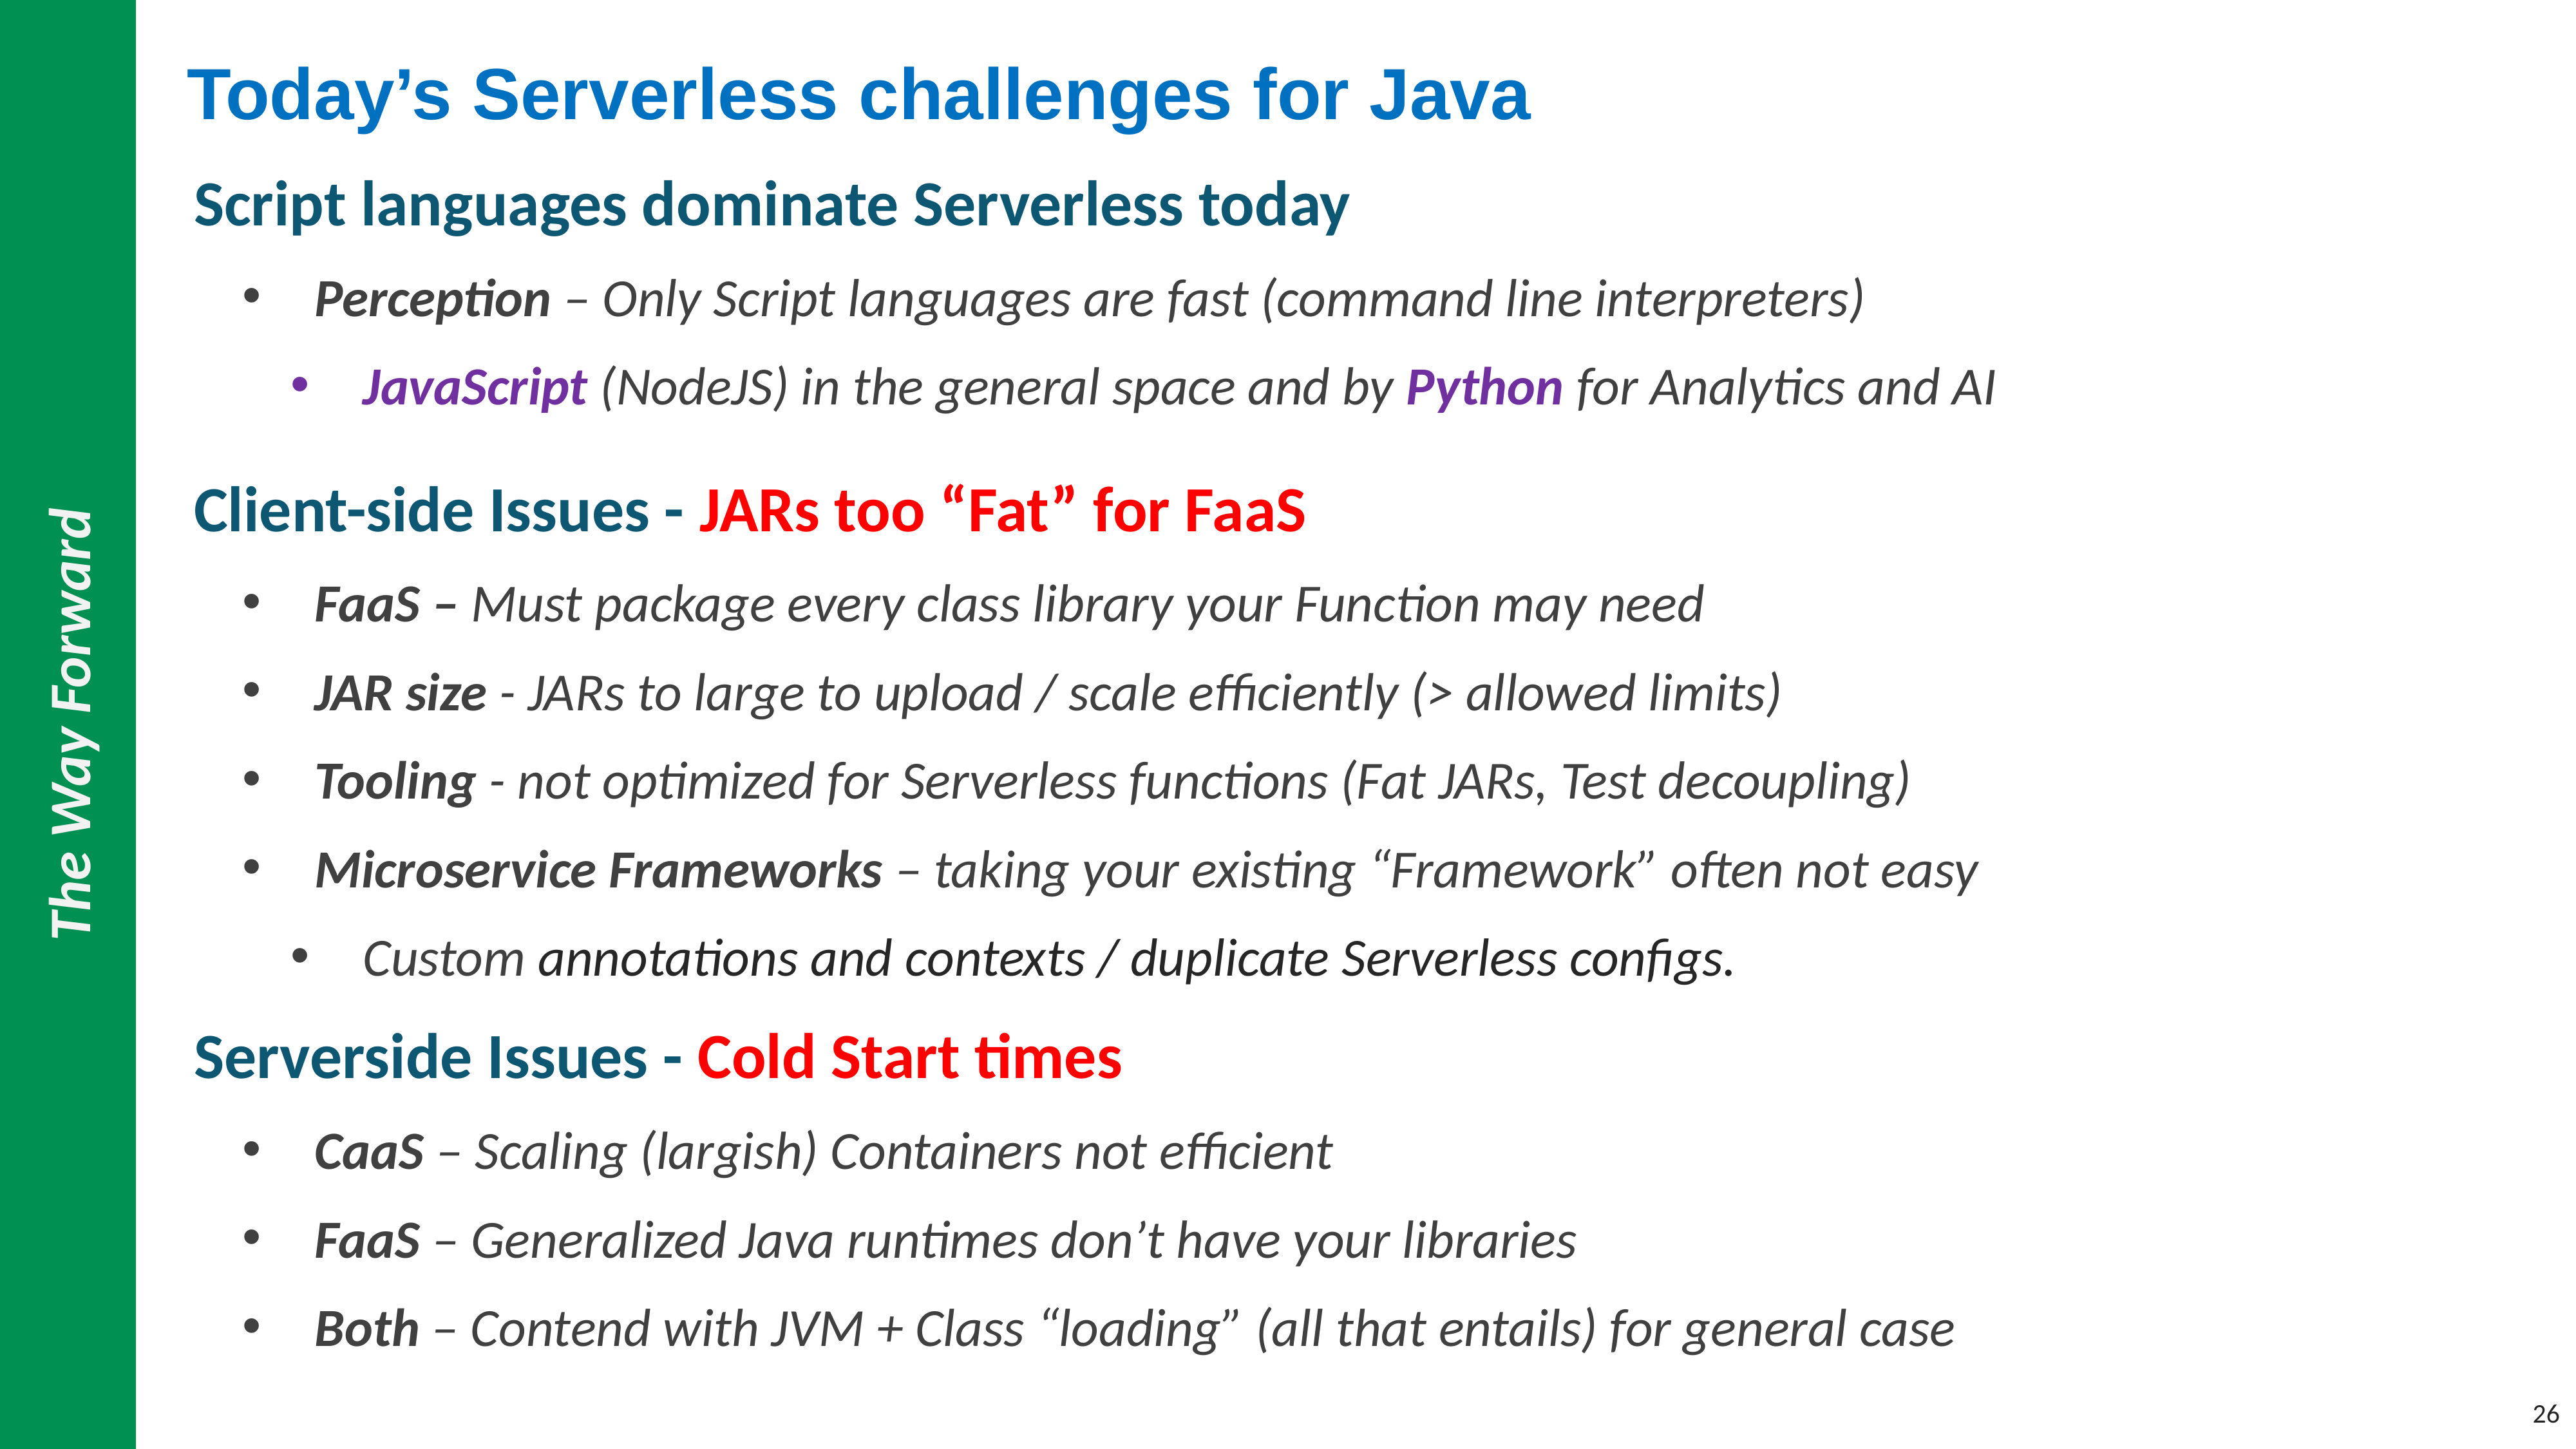

# Today’s Serverless challenges for Java
Script languages dominate Serverless today
Perception – Only Script languages are fast (command line interpreters)
JavaScript (NodeJS) in the general space and by Python for Analytics and AI
Client-side Issues - JARs too “Fat” for FaaS
FaaS – Must package every class library your Function may need
JAR size - JARs to large to upload / scale efficiently (> allowed limits)
Tooling - not optimized for Serverless functions (Fat JARs, Test decoupling)
Microservice Frameworks – taking your existing “Framework” often not easy
Custom annotations and contexts / duplicate Serverless configs.
Serverside Issues - Cold Start times
CaaS – Scaling (largish) Containers not efficient
FaaS – Generalized Java runtimes don’t have your libraries
Both – Contend with JVM + Class “loading” (all that entails) for general case
26